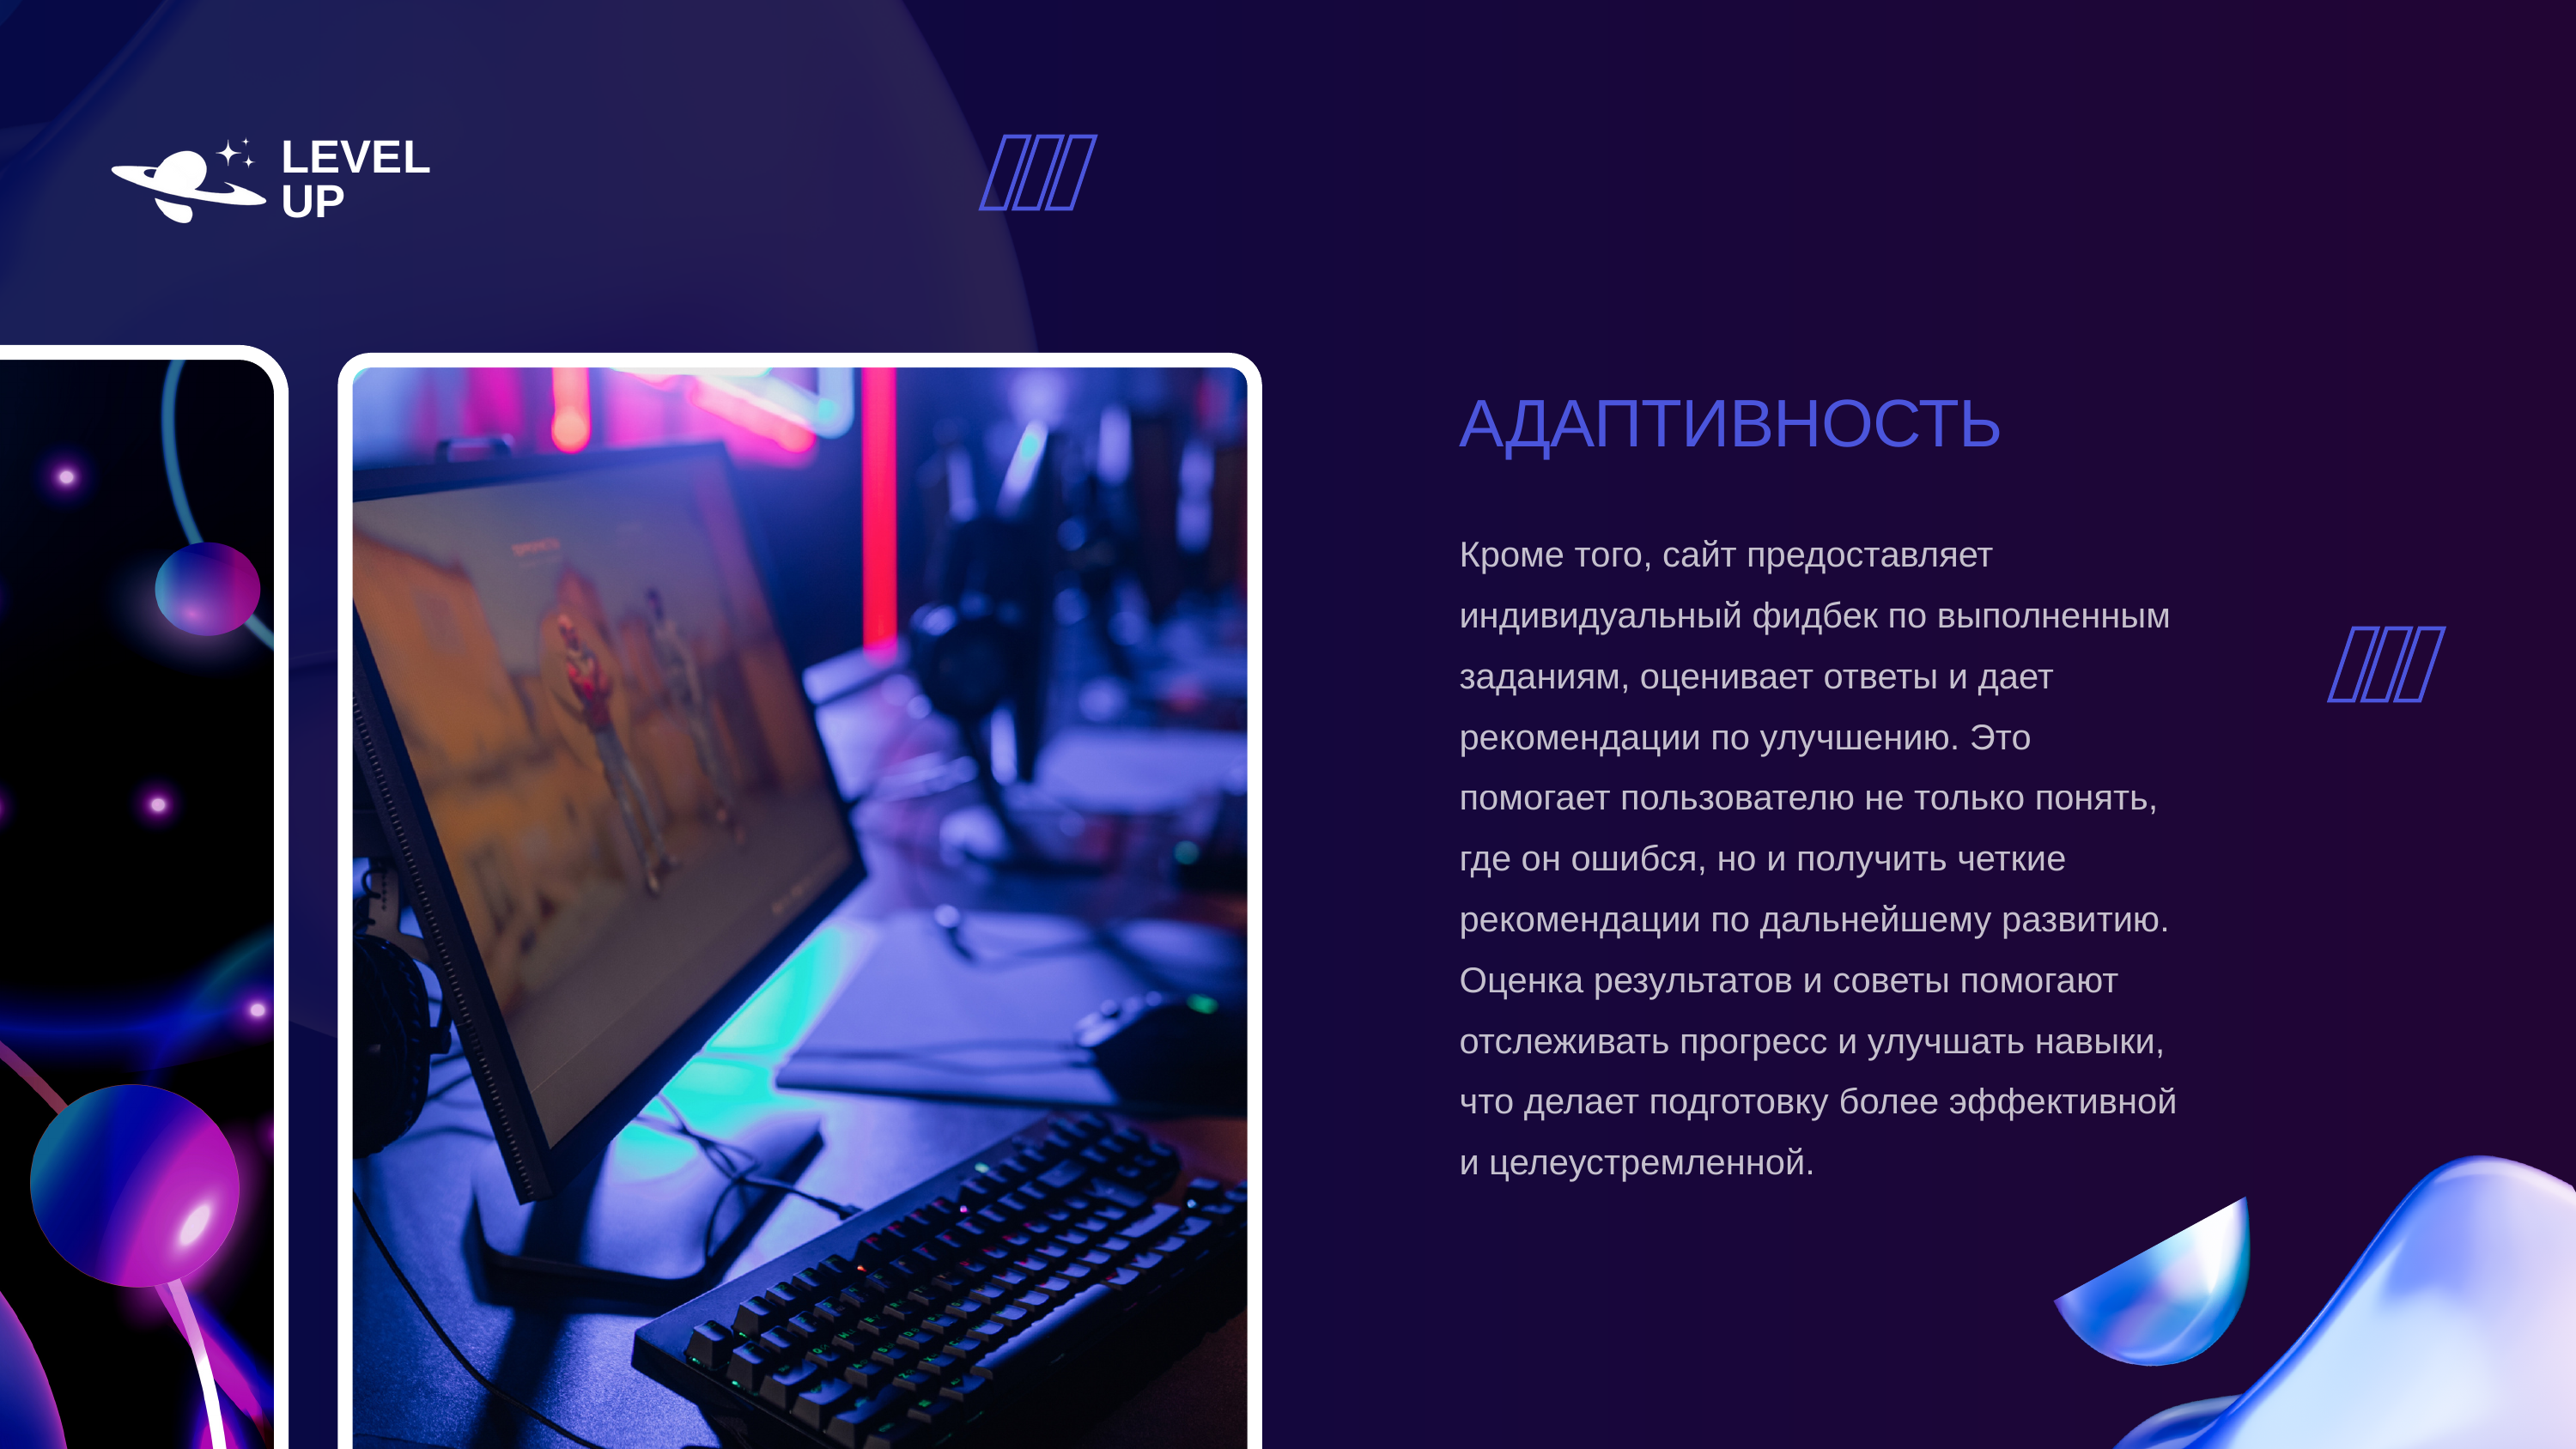

LEVEL
UP

АДАПТИВНОСТЬ
Кроме того, сайт предоставляет индивидуальный фидбек по выполненным заданиям, оценивает ответы и дает рекомендации по улучшению. Это помогает пользователю не только понять, где он ошибся, но и получить четкие рекомендации по дальнейшему развитию. Оценка результатов и советы помогают отслеживать прогресс и улучшать навыки, что делает подготовку более эффективной и целеустремленной.